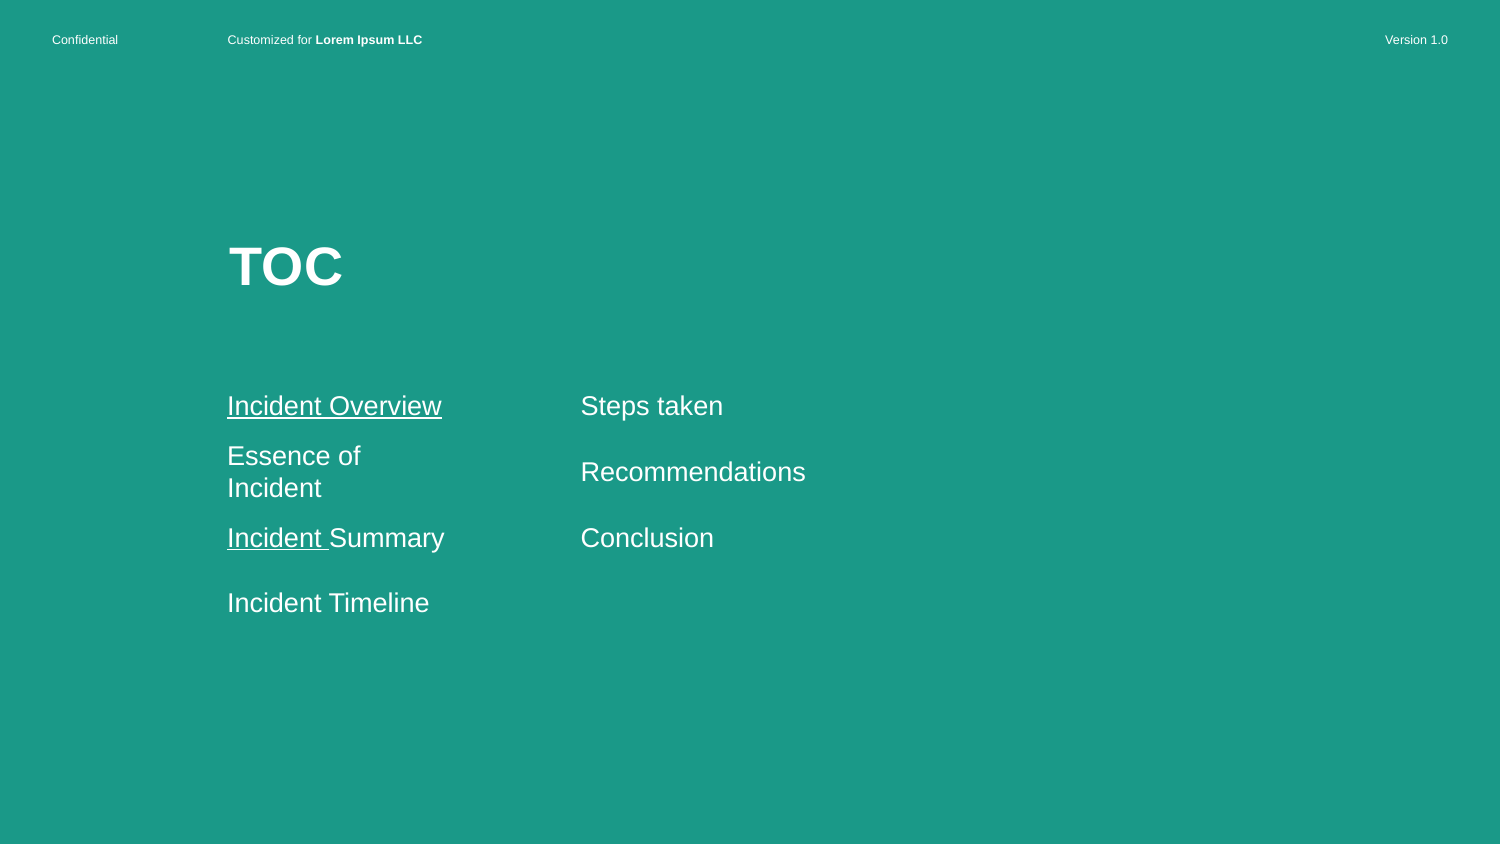

# TOC
Incident Overview
Steps taken

Essence of Incident
Recommendations

Incident Summary
Conclusion

Incident Timeline